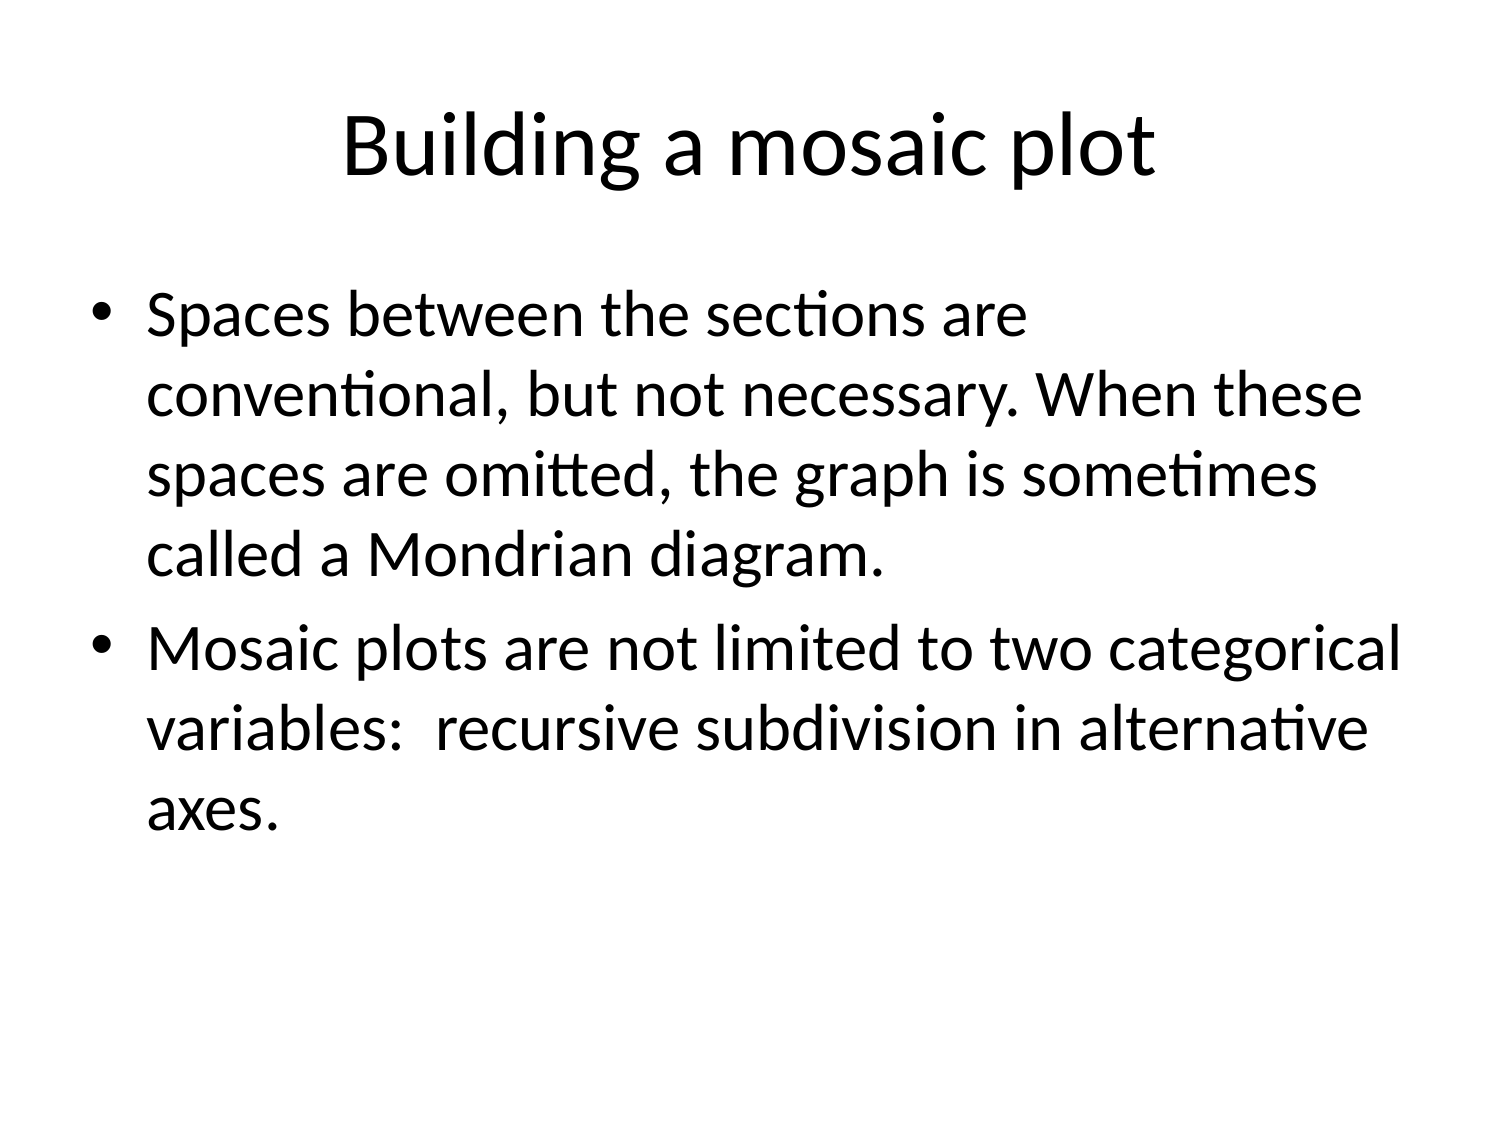

# Building a mosaic plot
Spaces between the sections are conventional, but not necessary. When these spaces are omitted, the graph is sometimes called a Mondrian diagram.
Mosaic plots are not limited to two categorical variables:  recursive subdivision in alternative axes.